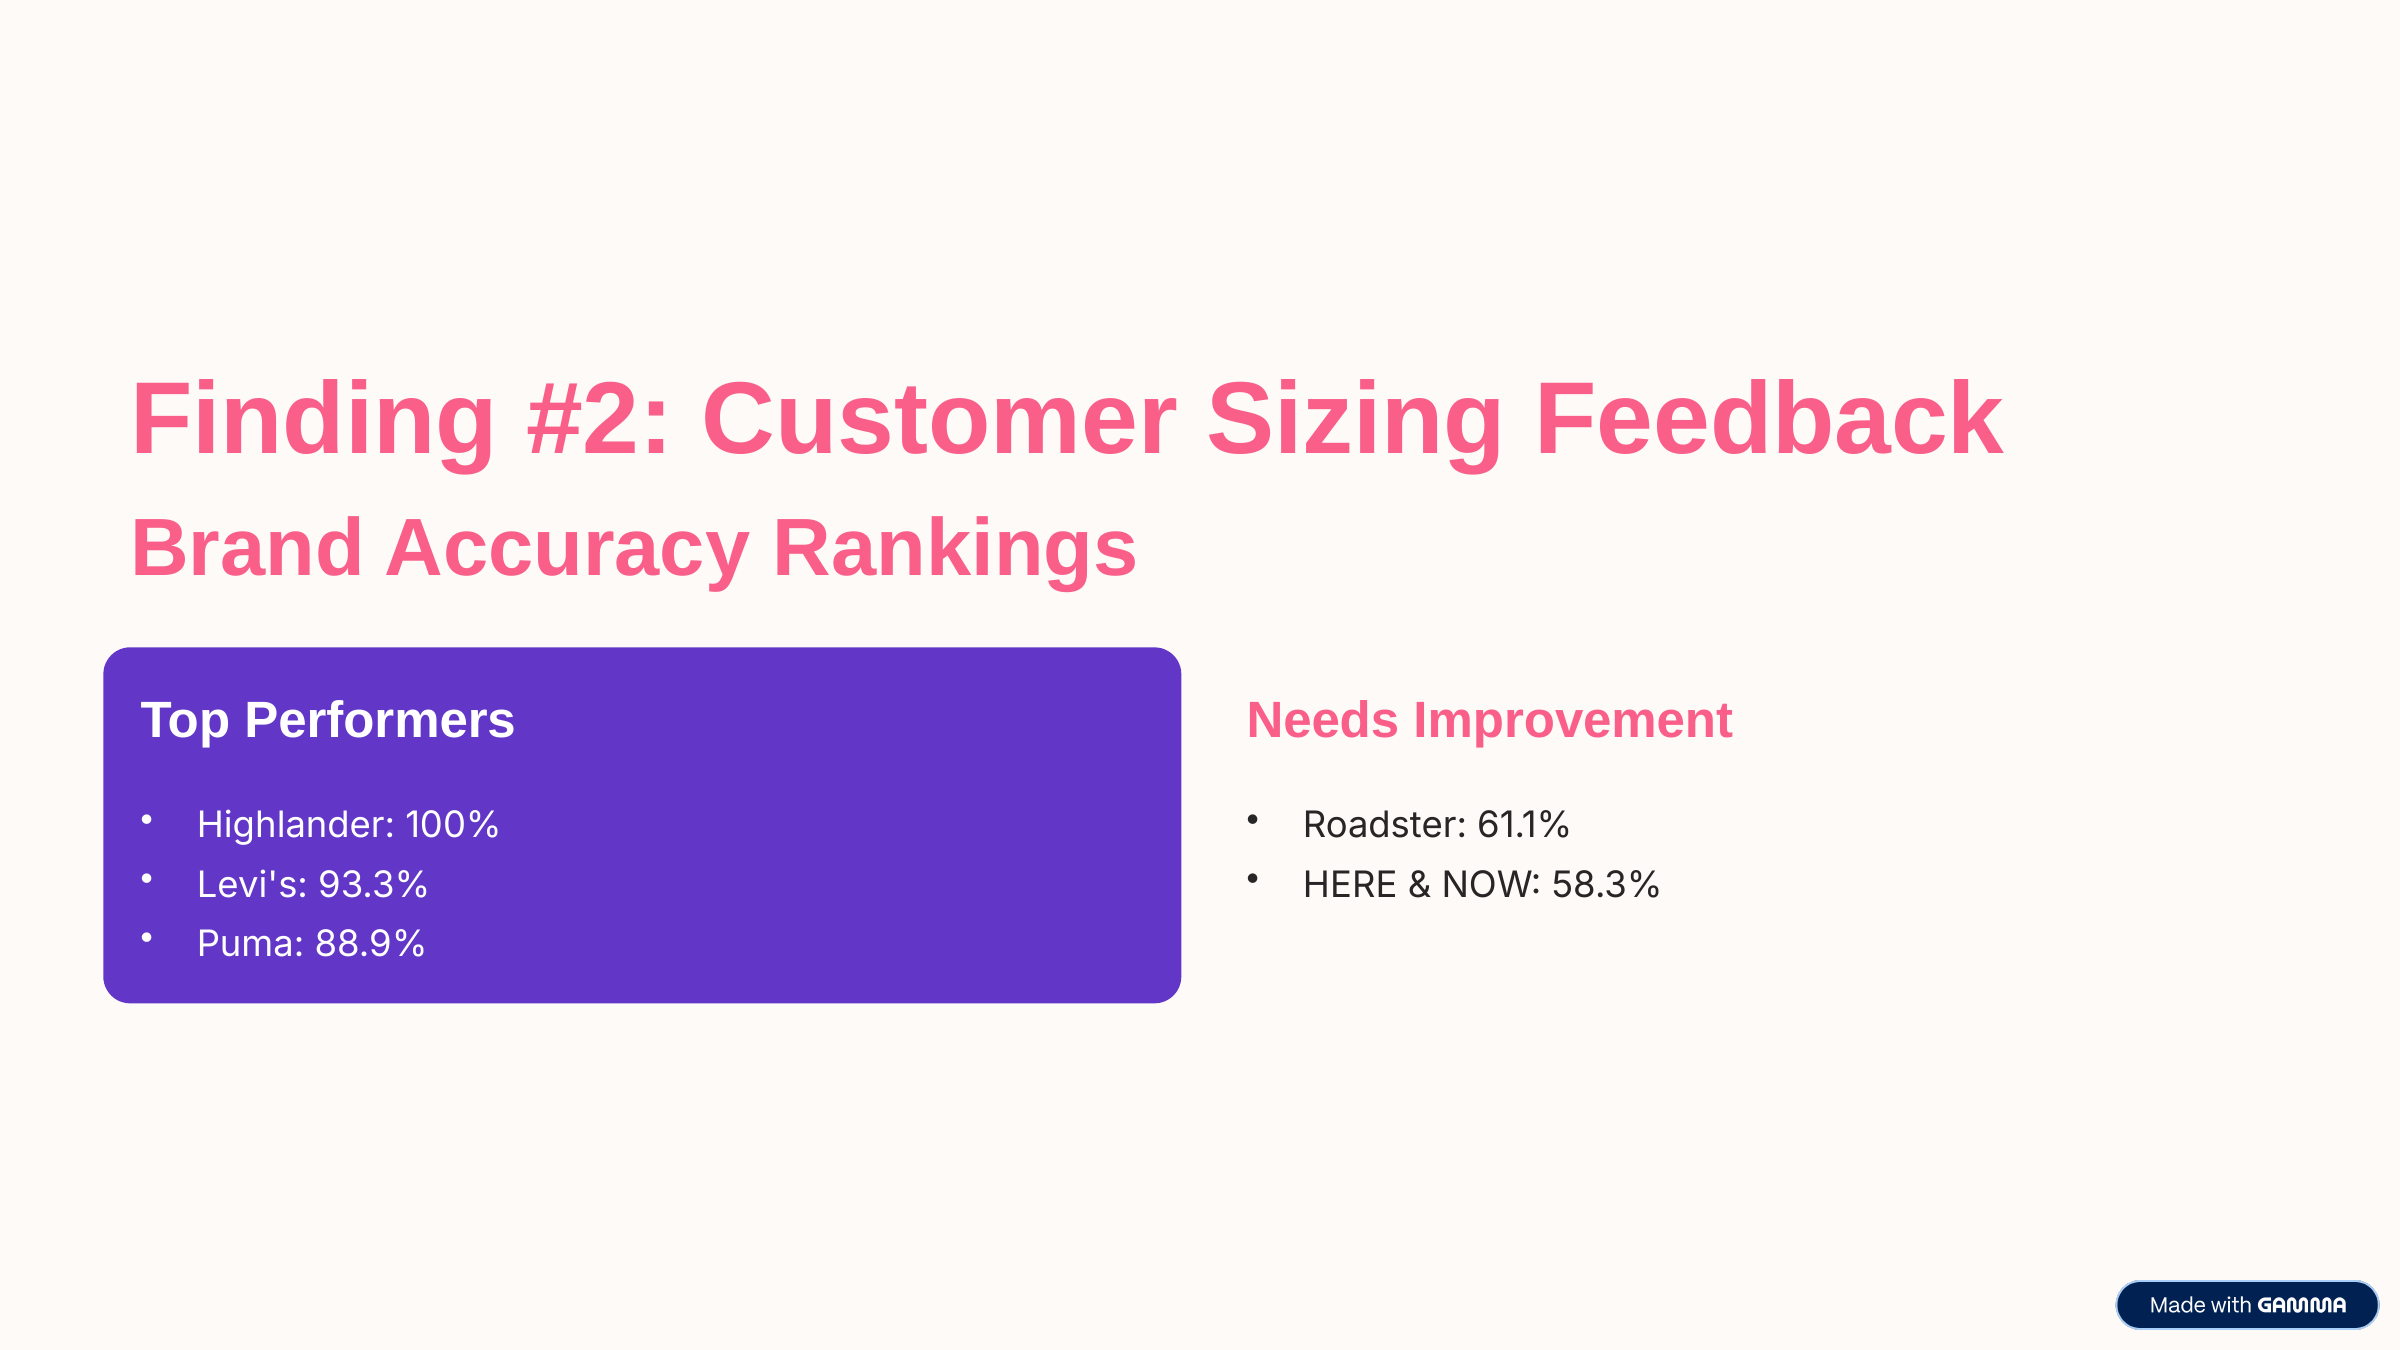

Finding #2: Customer Sizing Feedback
Brand Accuracy Rankings

Top Performers
Needs Improvement
Highlander: 100%
Levi's: 93.3%
Puma: 88.9%
Roadster: 61.1%
HERE & NOW: 58.3%